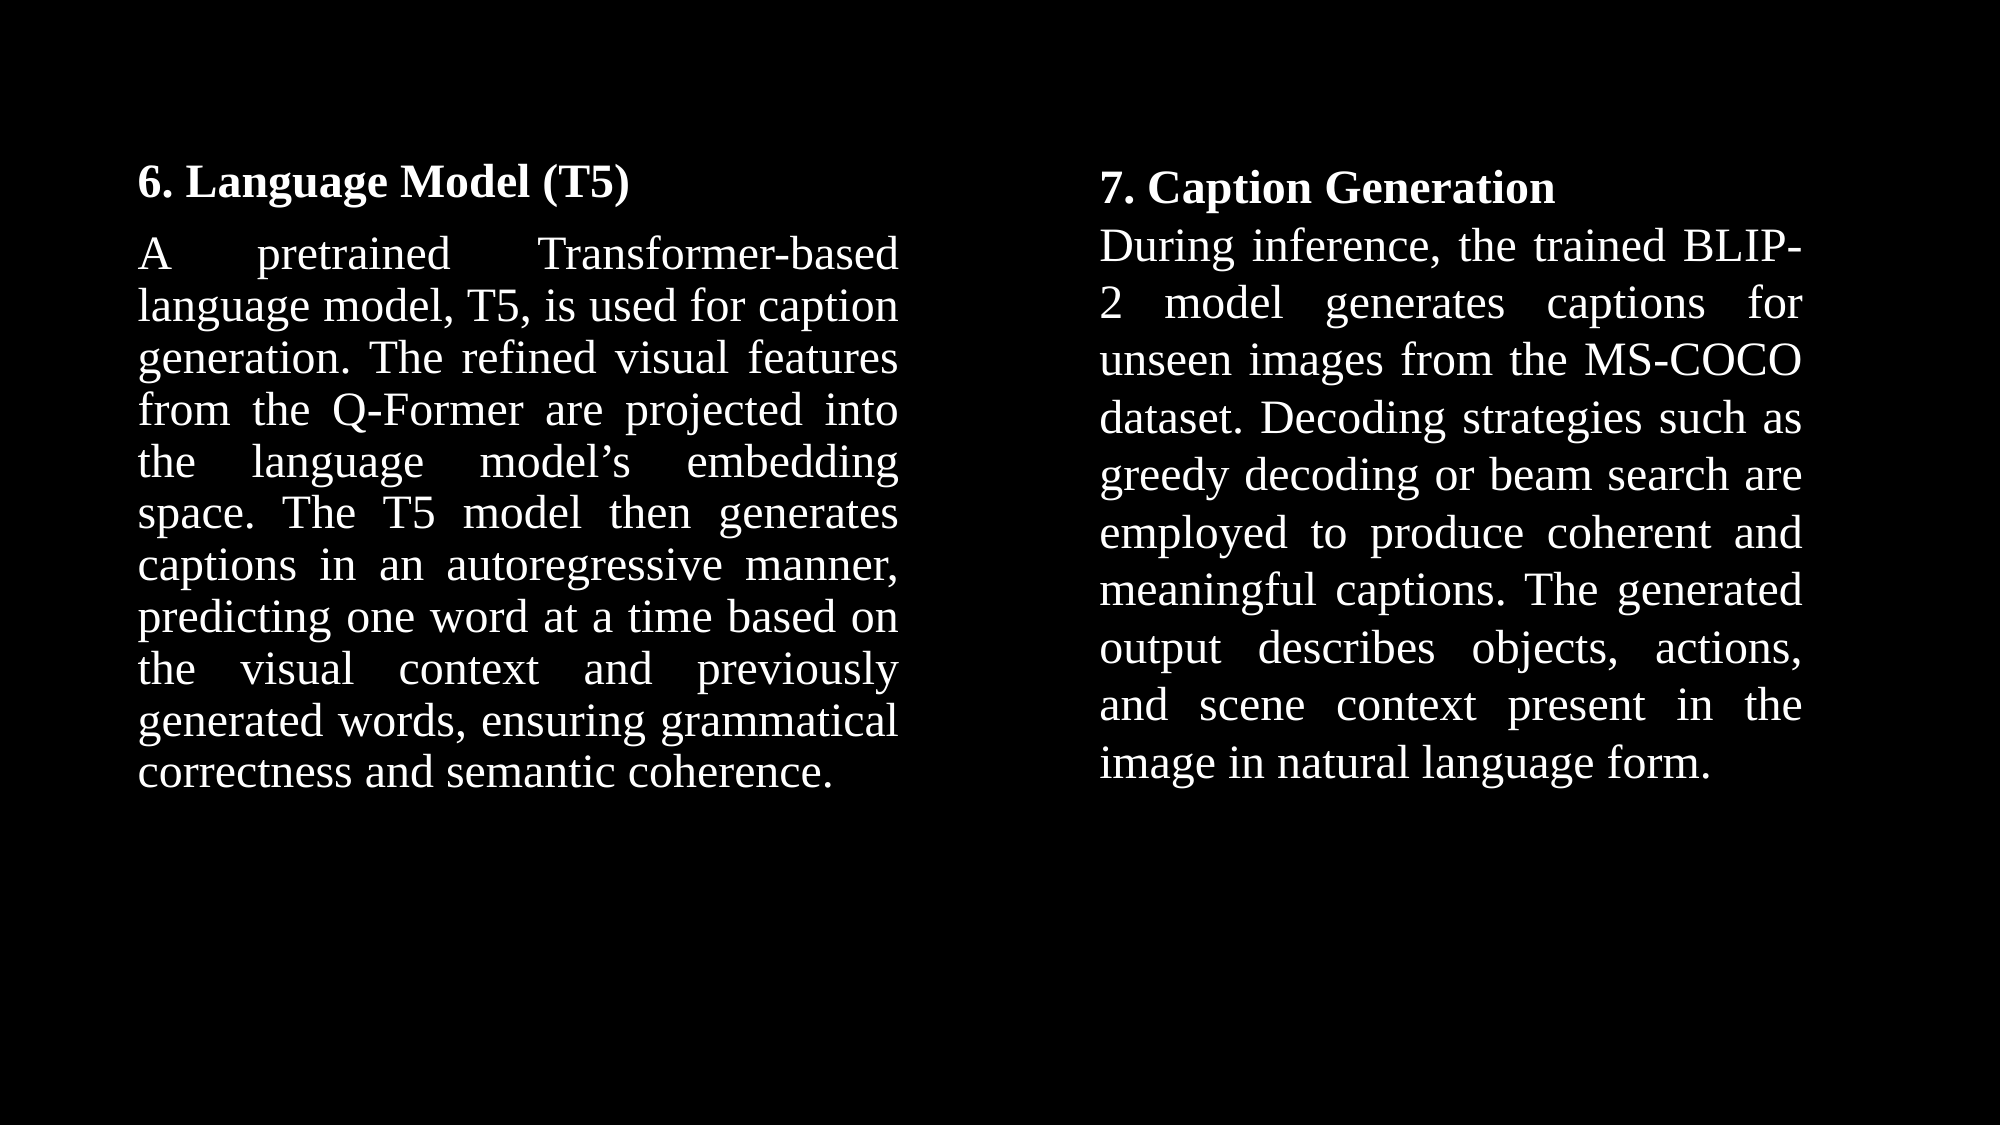

6. Language Model (T5)
A pretrained Transformer-based language model, T5, is used for caption generation. The refined visual features from the Q-Former are projected into the language model’s embedding space. The T5 model then generates captions in an autoregressive manner, predicting one word at a time based on the visual context and previously generated words, ensuring grammatical correctness and semantic coherence.

7. Caption Generation
During inference, the trained BLIP-2 model generates captions for unseen images from the MS-COCO dataset. Decoding strategies such as greedy decoding or beam search are employed to produce coherent and meaningful captions. The generated output describes objects, actions, and scene context present in the image in natural language form.